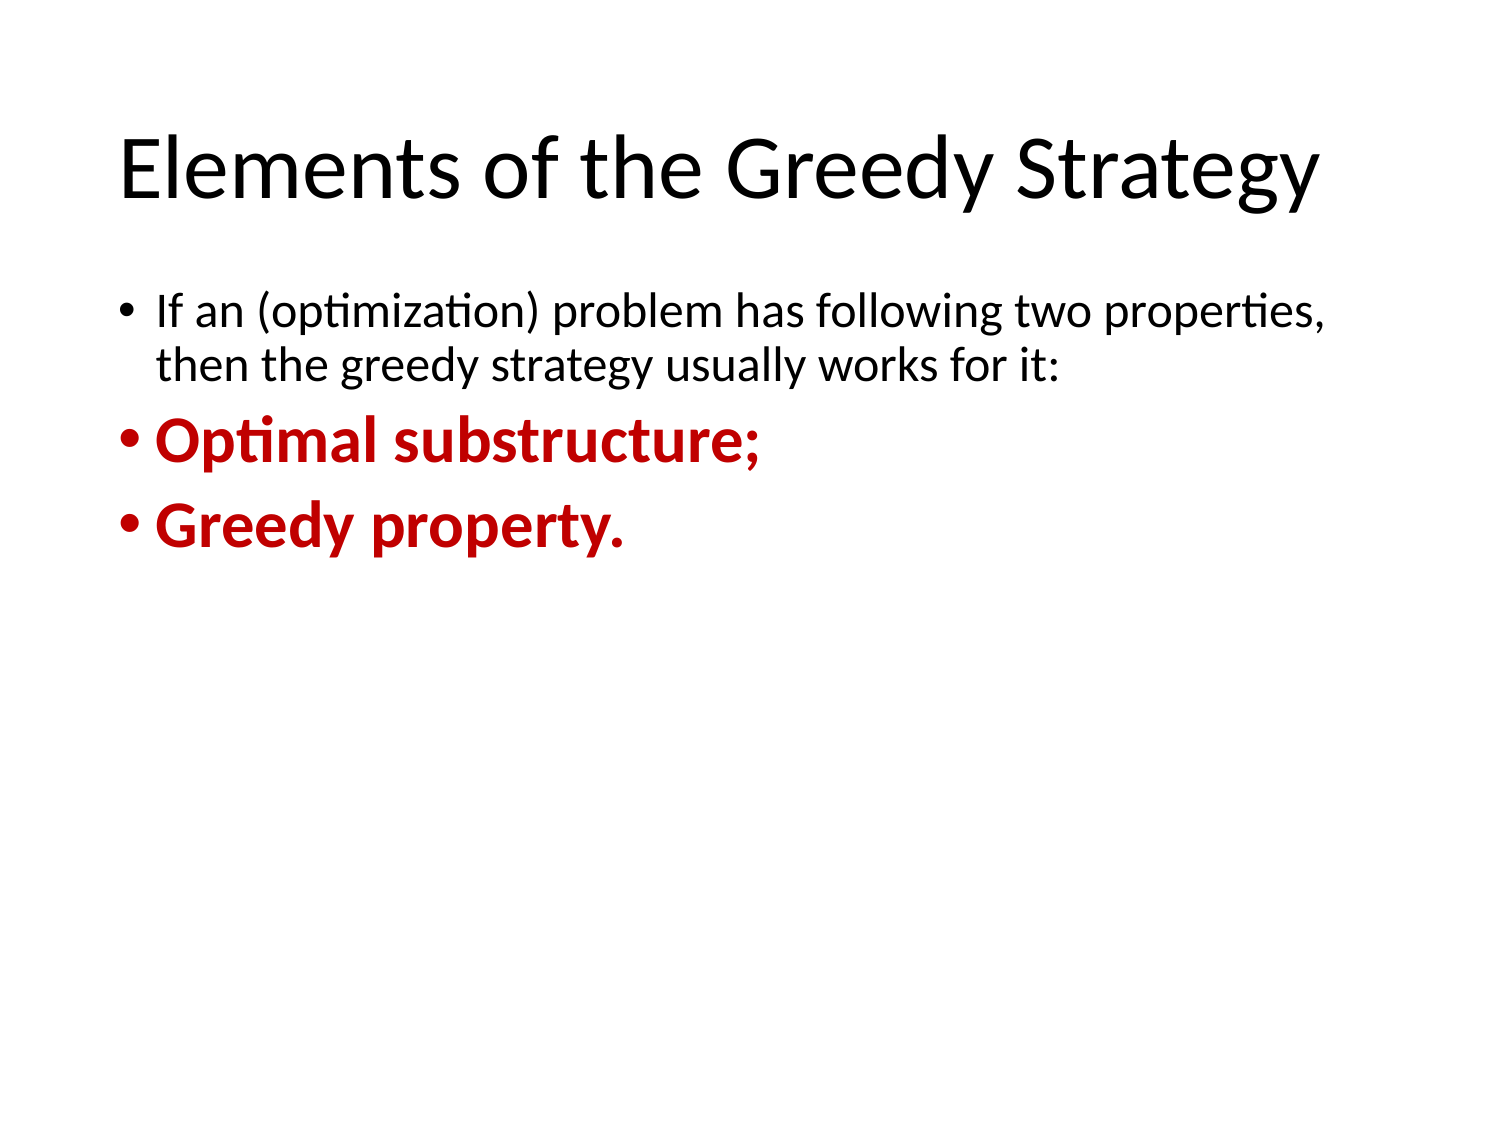

# Elements of the Greedy Strategy
If an (optimization) problem has following two properties,
then the greedy strategy usually works for it:
Optimal substructure;
Greedy property.